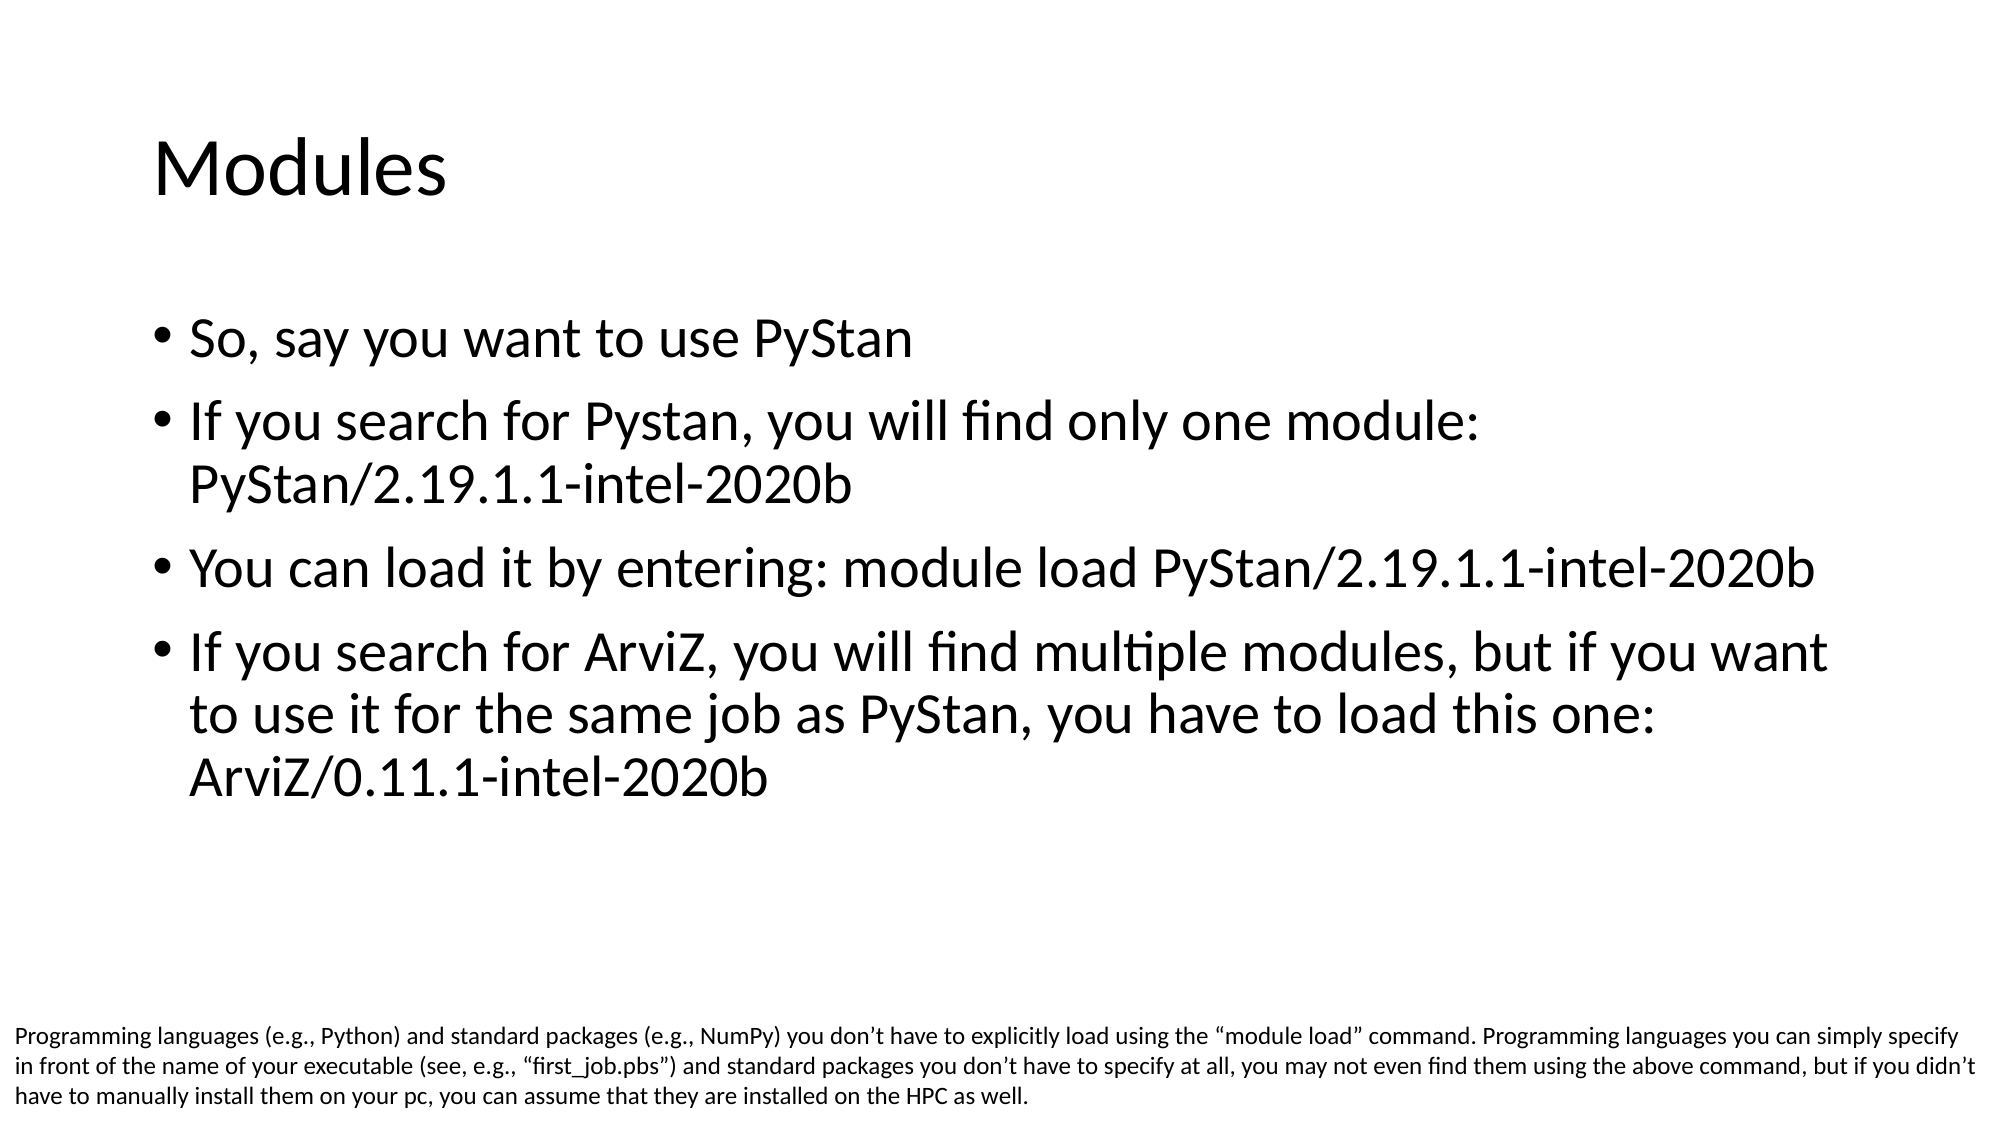

# Modules
So, say you want to use PyStan
If you search for Pystan, you will find only one module: PyStan/2.19.1.1-intel-2020b
You can load it by entering: module load PyStan/2.19.1.1-intel-2020b
If you search for ArviZ, you will find multiple modules, but if you want to use it for the same job as PyStan, you have to load this one: ArviZ/0.11.1-intel-2020b
Programming languages (e.g., Python) and standard packages (e.g., NumPy) you don’t have to explicitly load using the “module load” command. Programming languages you can simply specify in front of the name of your executable (see, e.g., “first_job.pbs”) and standard packages you don’t have to specify at all, you may not even find them using the above command, but if you didn’t have to manually install them on your pc, you can assume that they are installed on the HPC as well.